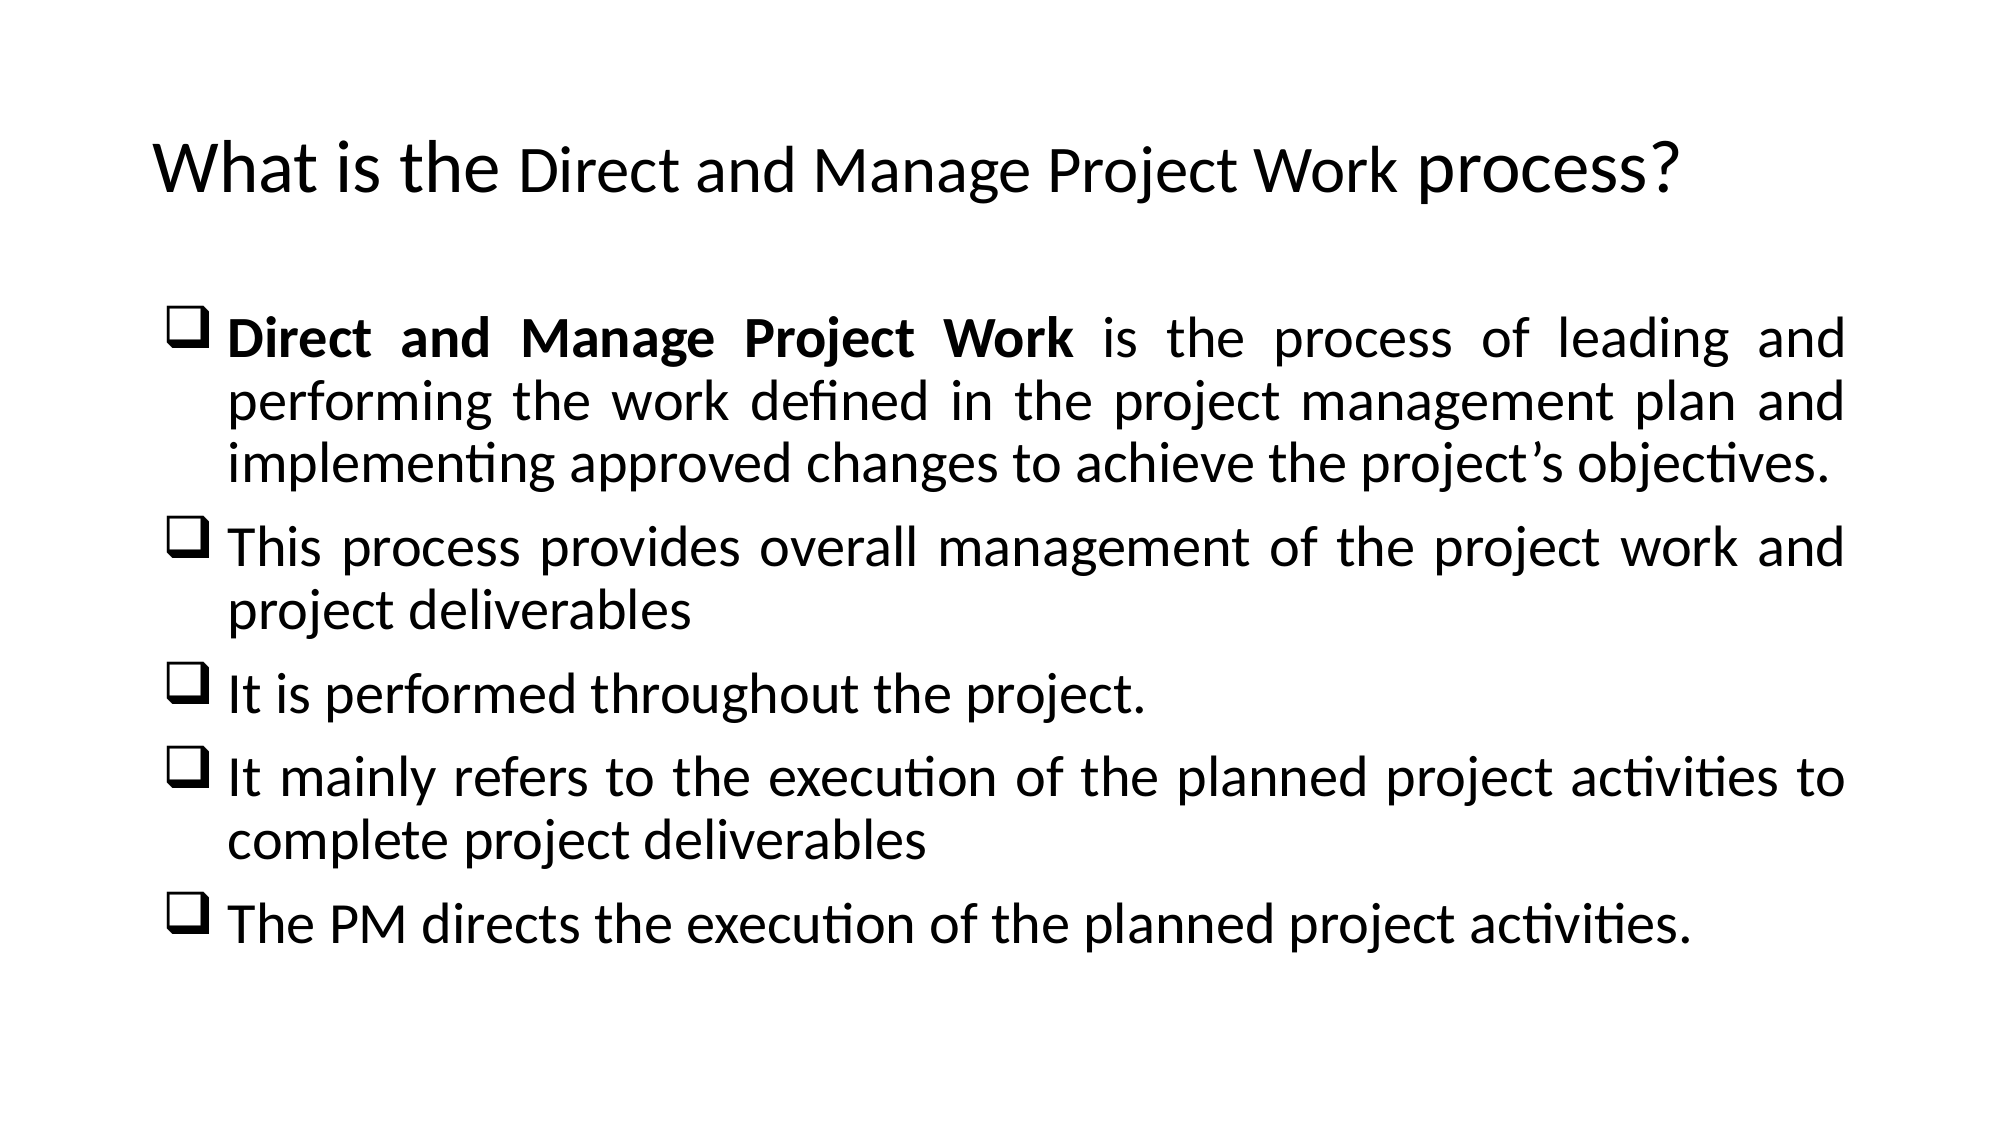

# What is the Direct and Manage Project Work process?
Direct and Manage Project Work is the process of leading and performing the work defined in the project management plan and implementing approved changes to achieve the project’s objectives.
This process provides overall management of the project work and project deliverables
It is performed throughout the project.
It mainly refers to the execution of the planned project activities to complete project deliverables
The PM directs the execution of the planned project activities.
The PMI Registered Education Provider logo is a registered mark of the Project Management Institute, Inc.